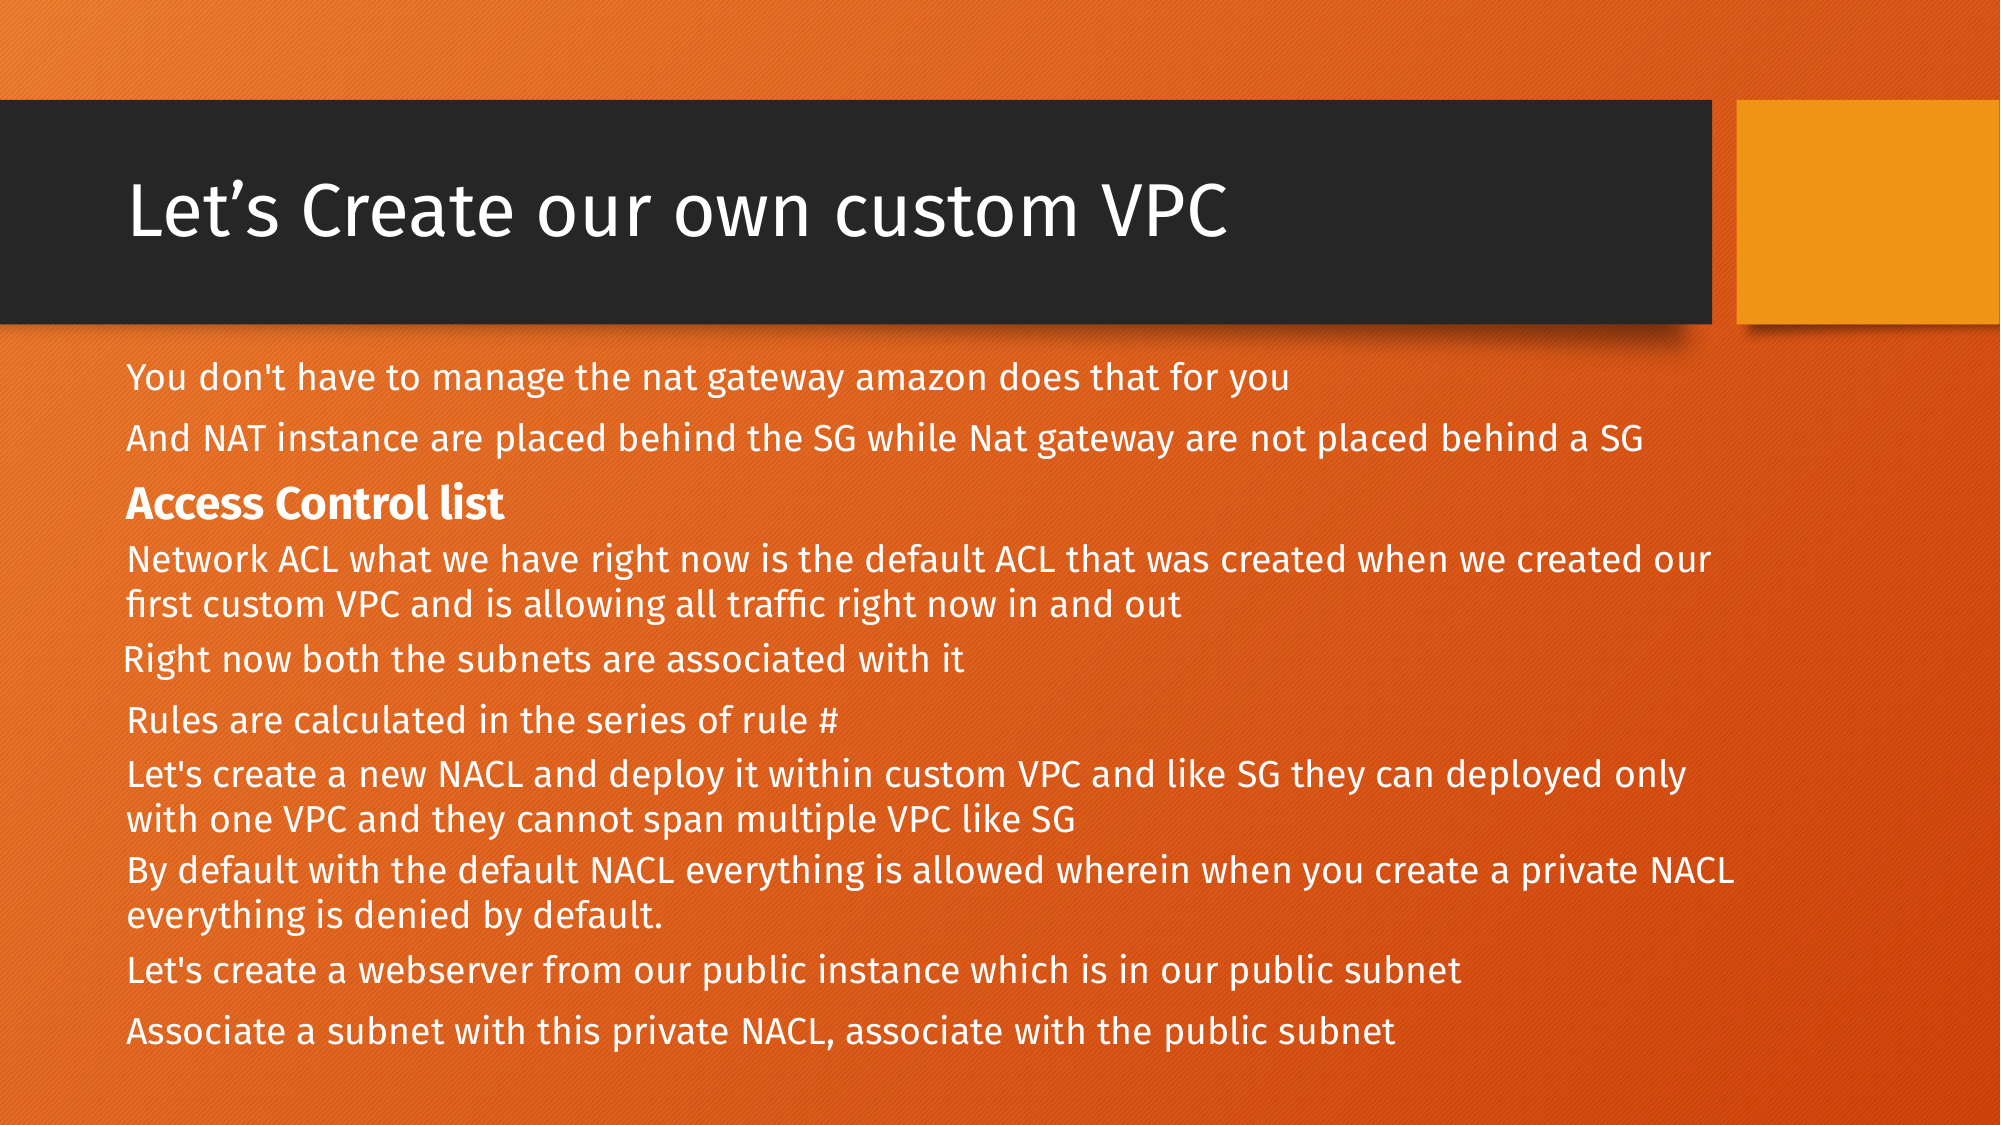

# Let’s Create our own custom VPC
You don't have to manage the nat gateway amazon does that for you
And NAT instance are placed behind the SG while Nat gateway are not placed behind a SG
Access Control list
Network ACL what we have right now is the default ACL that was created when we created our first custom VPC and is allowing all traffic right now in and out
Right now both the subnets are associated with it
Rules are calculated in the series of rule #
Let's create a new NACL and deploy it within custom VPC and like SG they can deployed only with one VPC and they cannot span multiple VPC like SG
By default with the default NACL everything is allowed wherein when you create a private NACL everything is denied by default.
Let's create a webserver from our public instance which is in our public subnet
Associate a subnet with this private NACL, associate with the public subnet